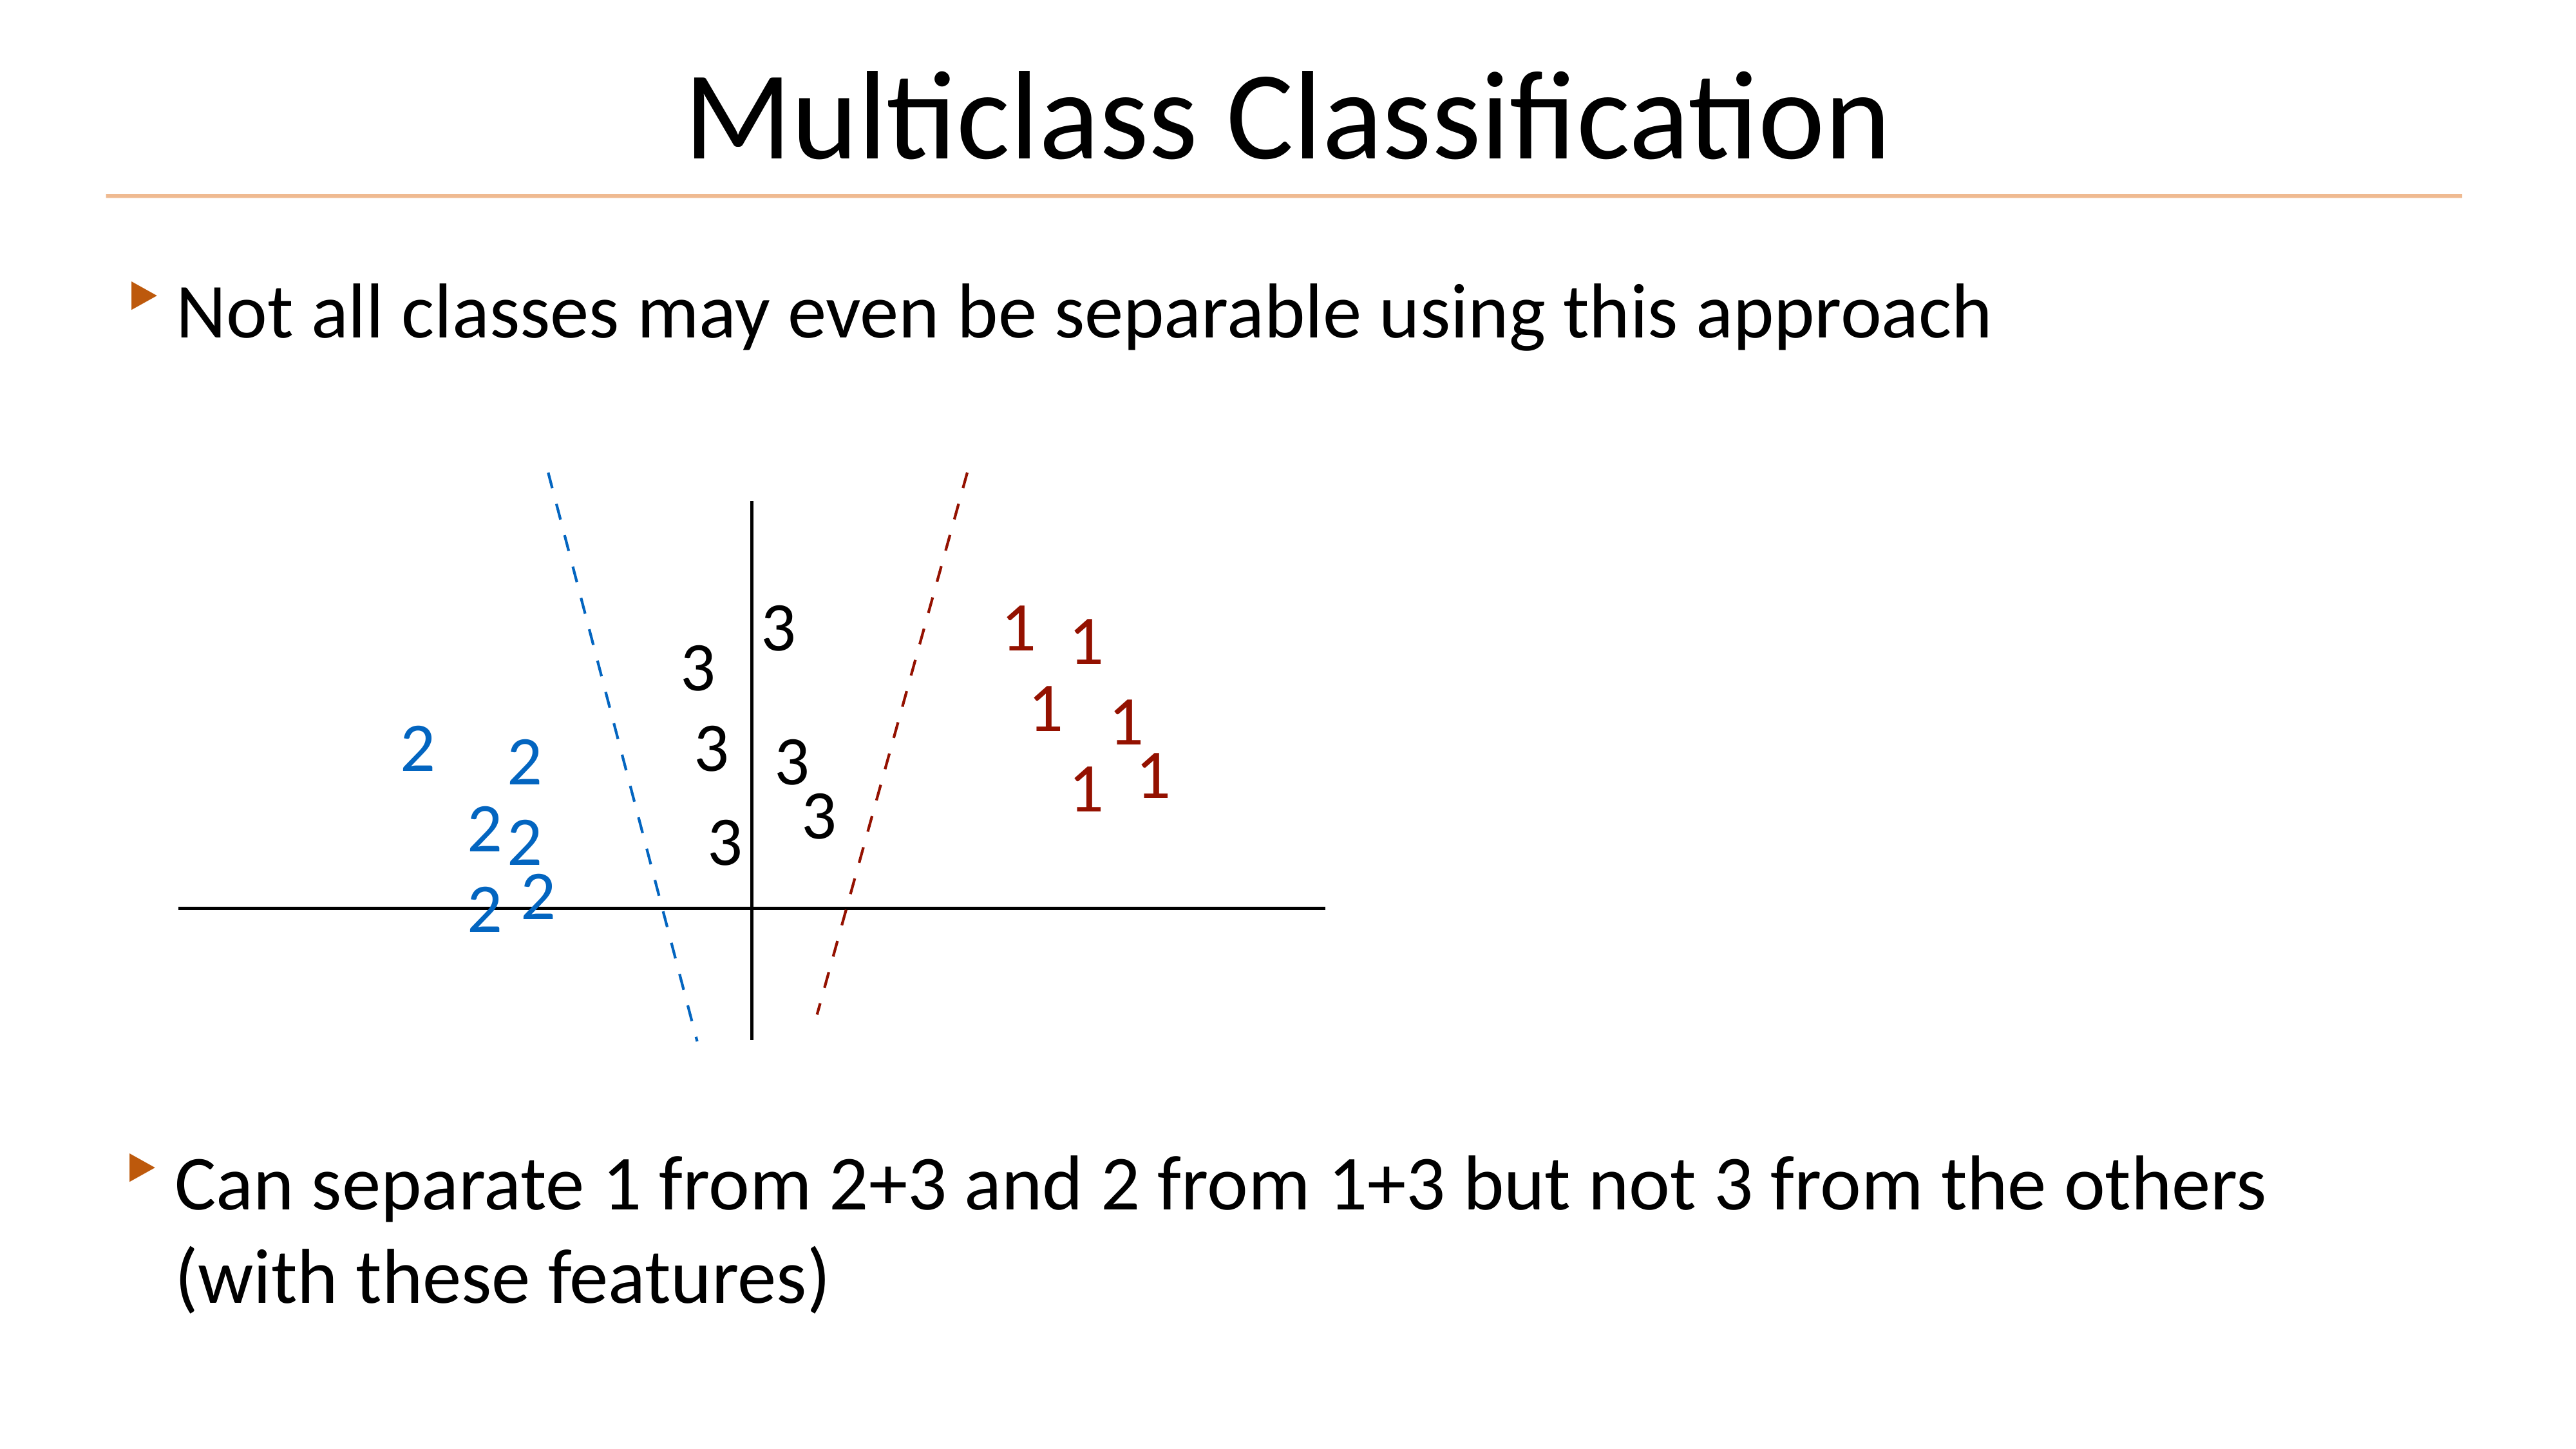

# Multiclass Classification
Not all classes may even be separable using this approach

3
1
1
3
1
1
2
3
2
3
1
1
3
2
2
3
2
2

Can separate 1 from 2+3 and 2 from 1+3 but not 3 from the others (with these features)